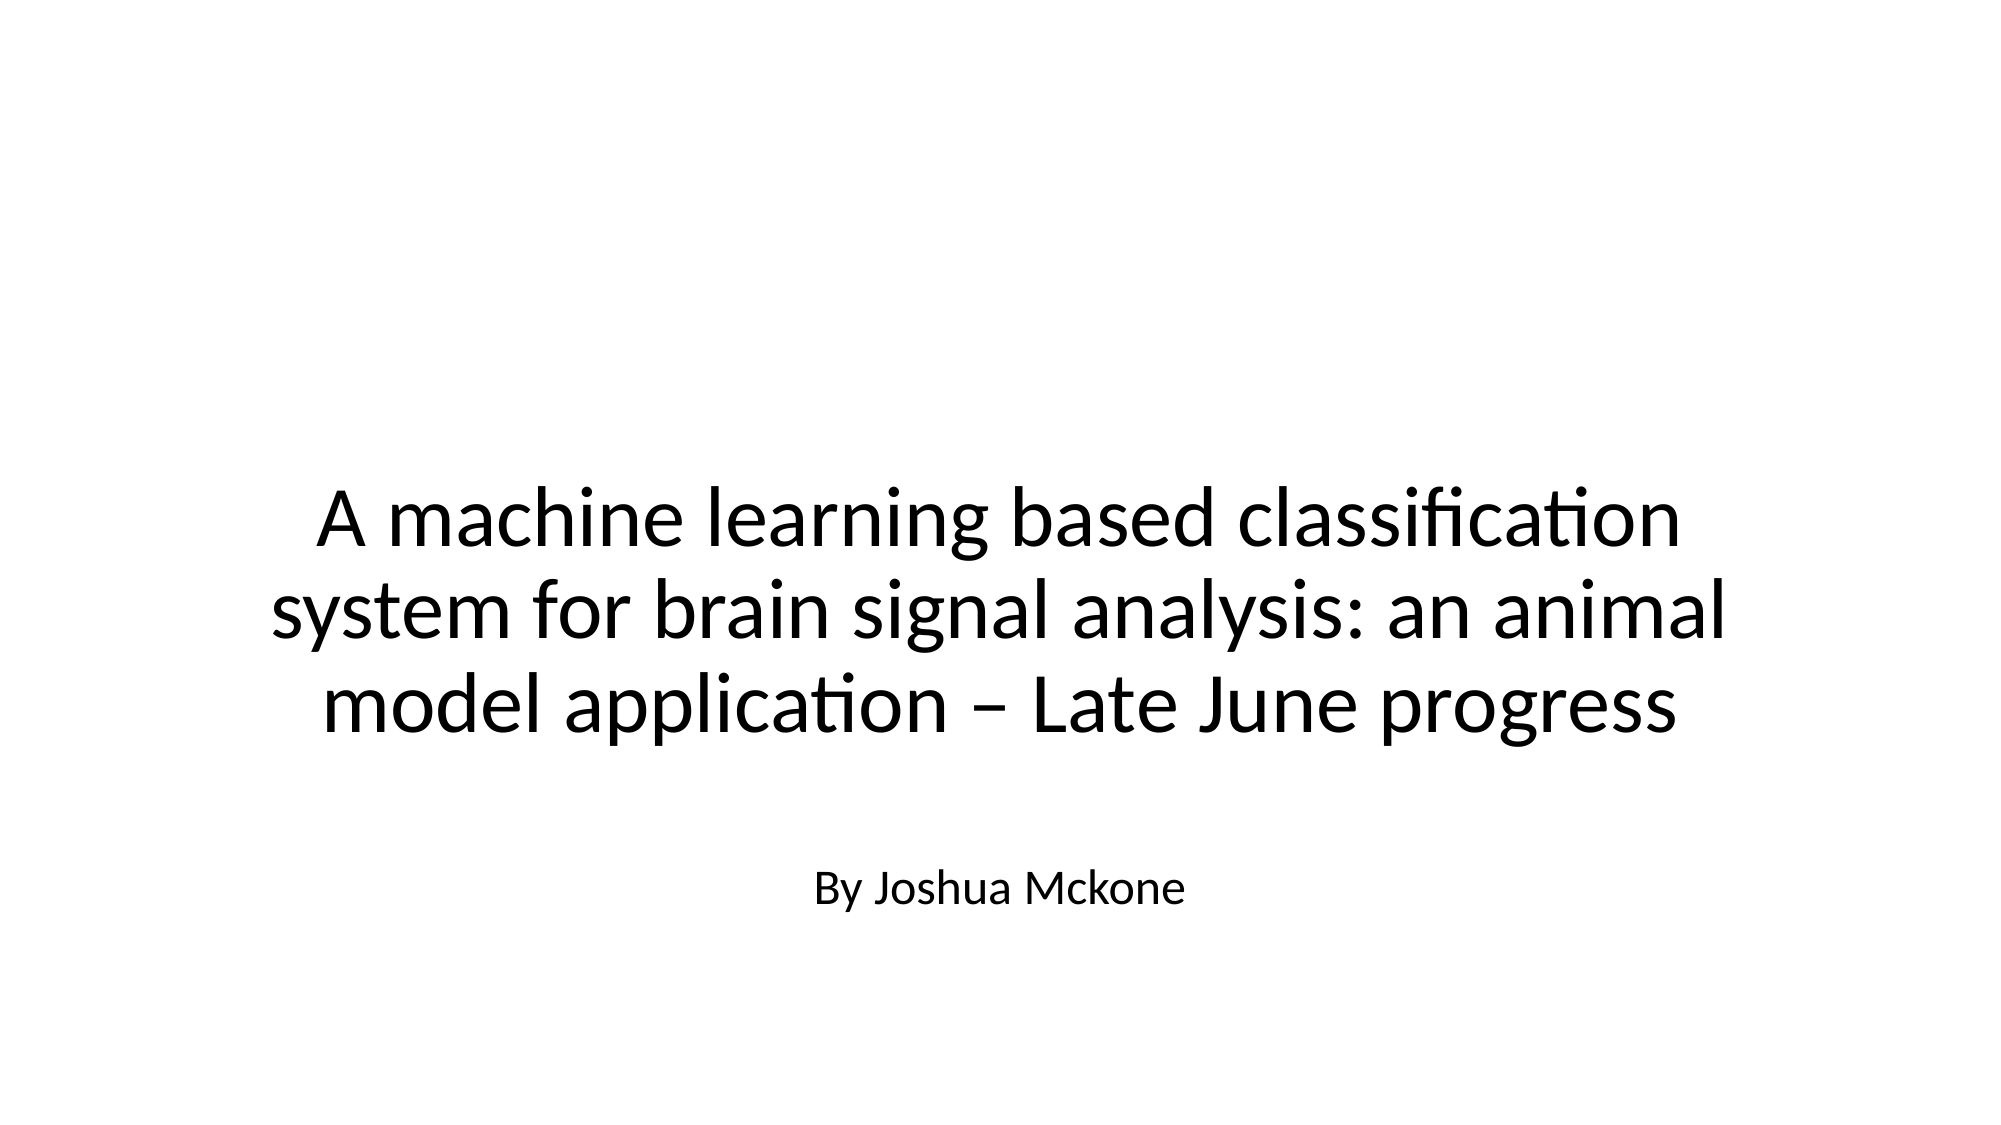

# A machine learning based classification system for brain signal analysis: an animal model application – Late June progress
By Joshua Mckone